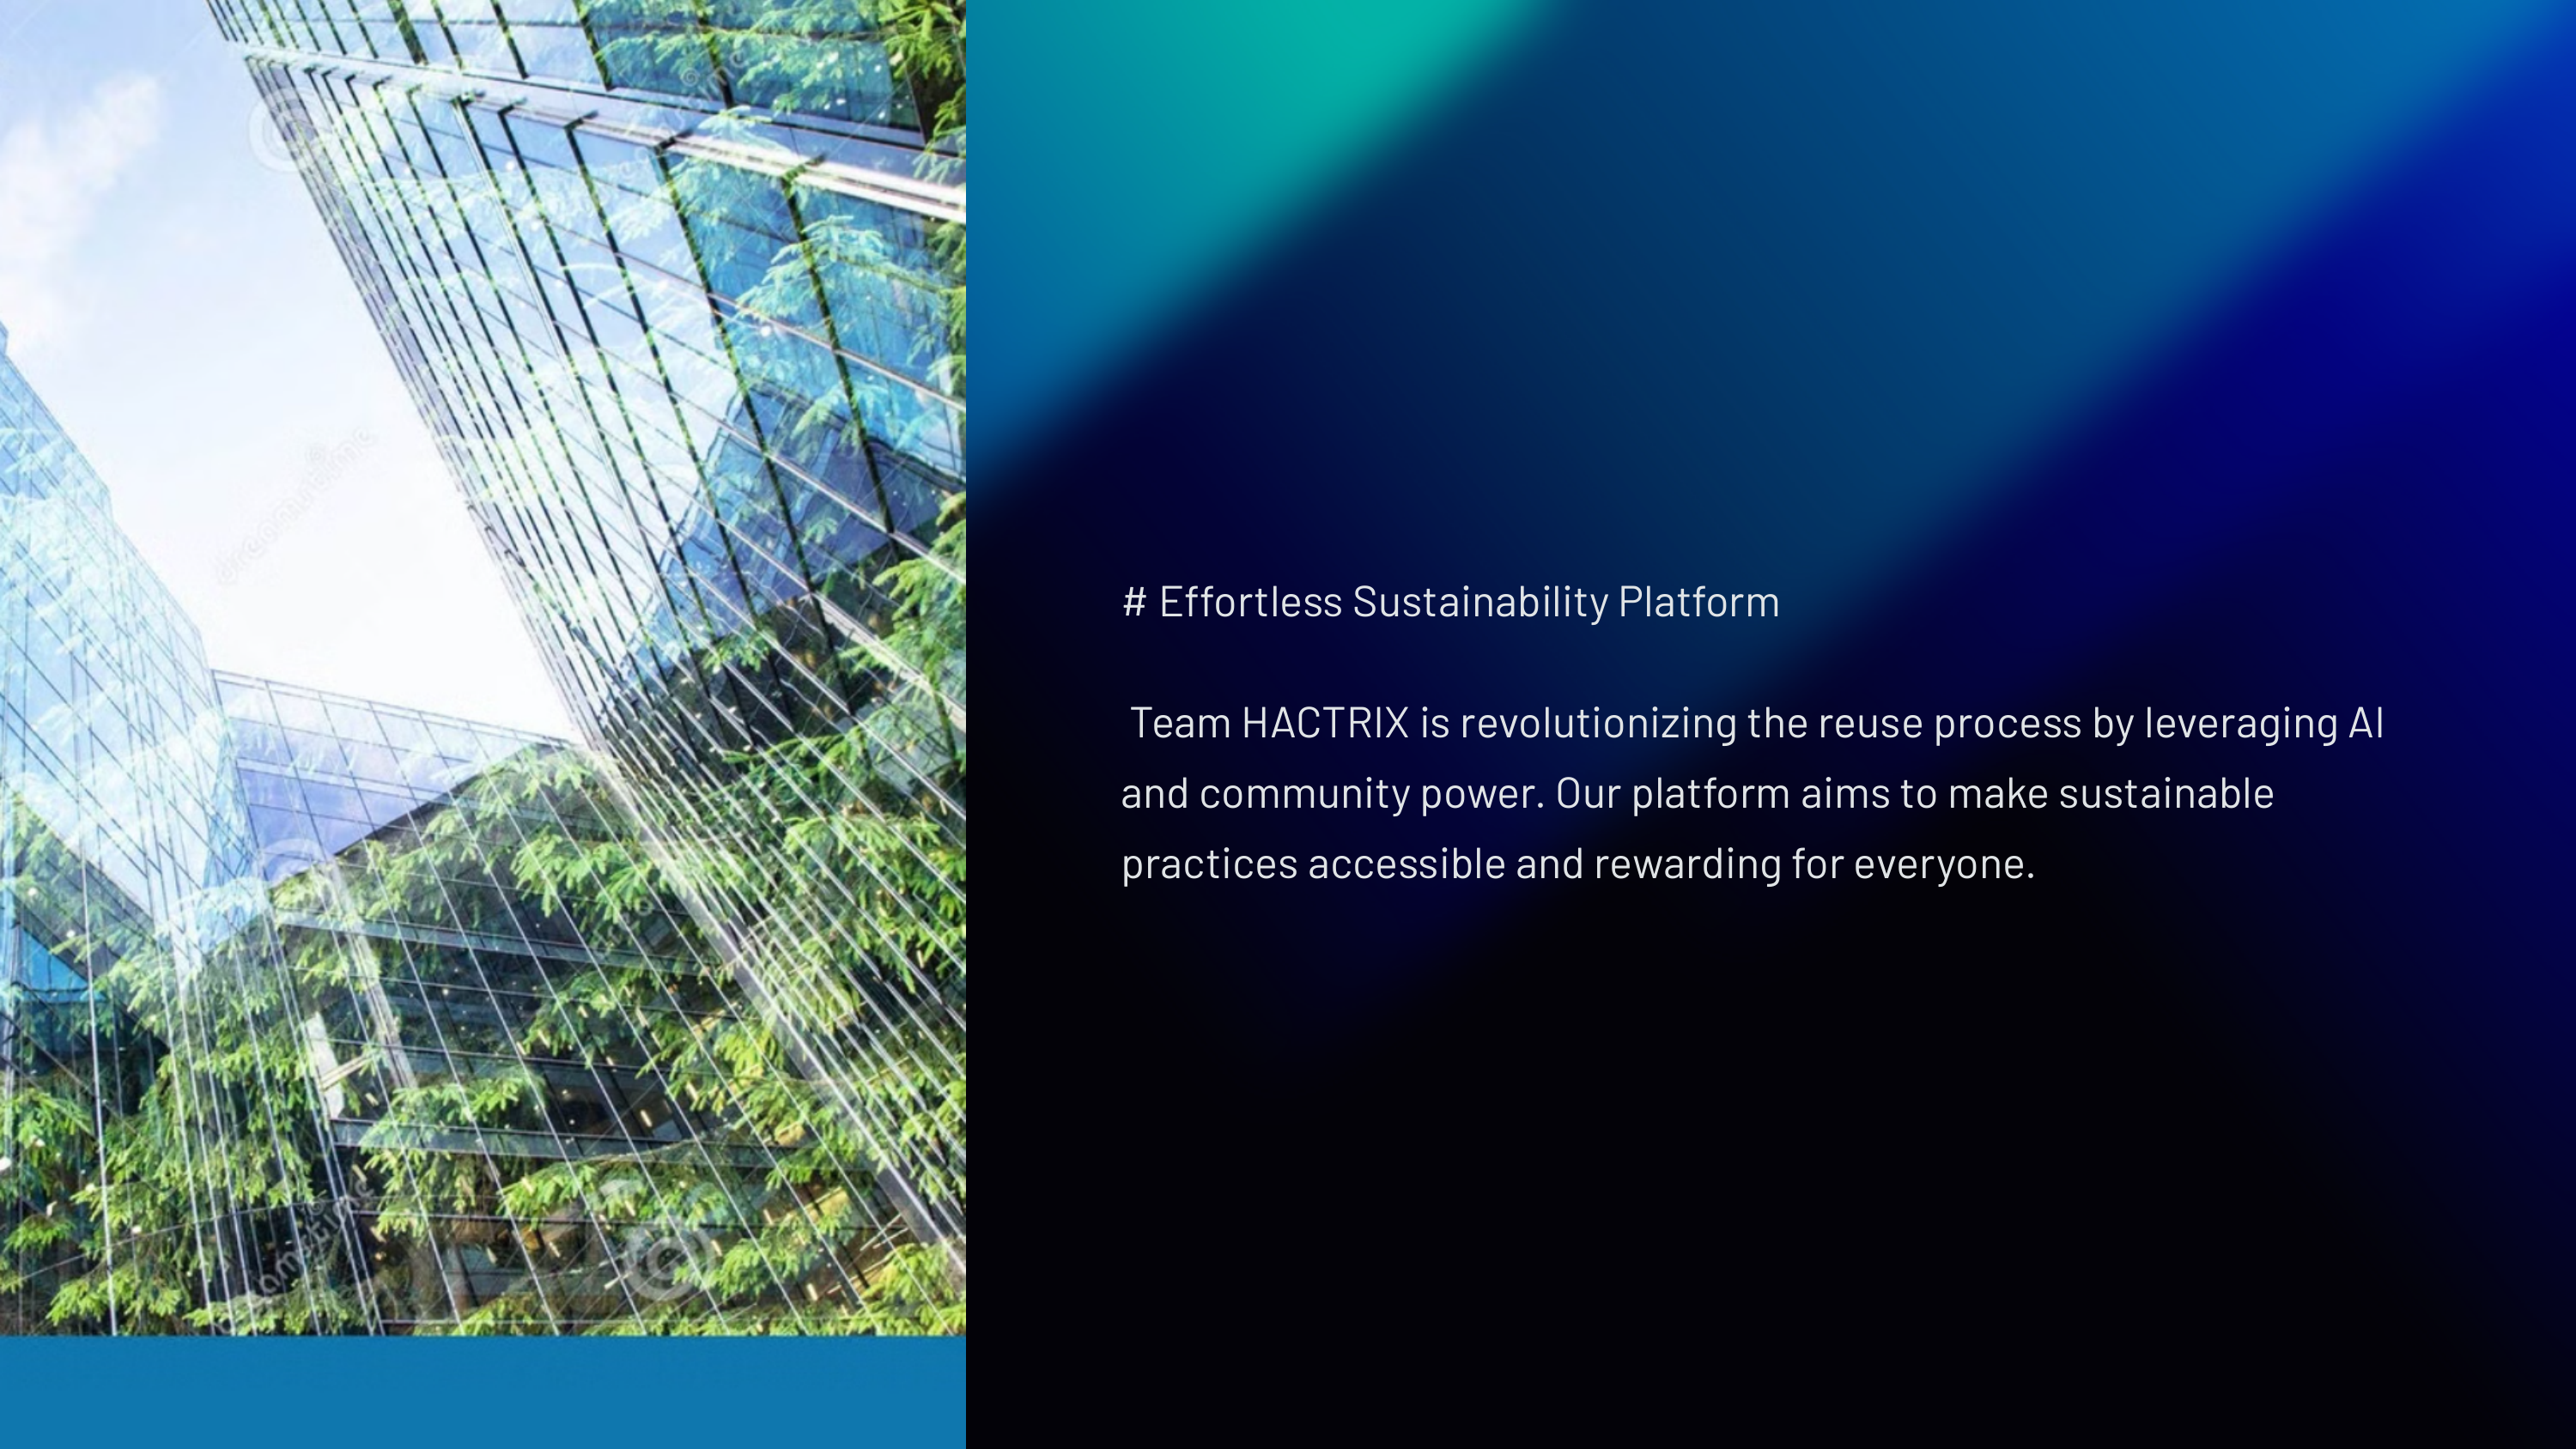

# Effortless Sustainability Platform

 Team HACTRIX is revolutionizing the reuse process by leveraging AI and community power. Our platform aims to make sustainable practices accessible and rewarding for everyone.